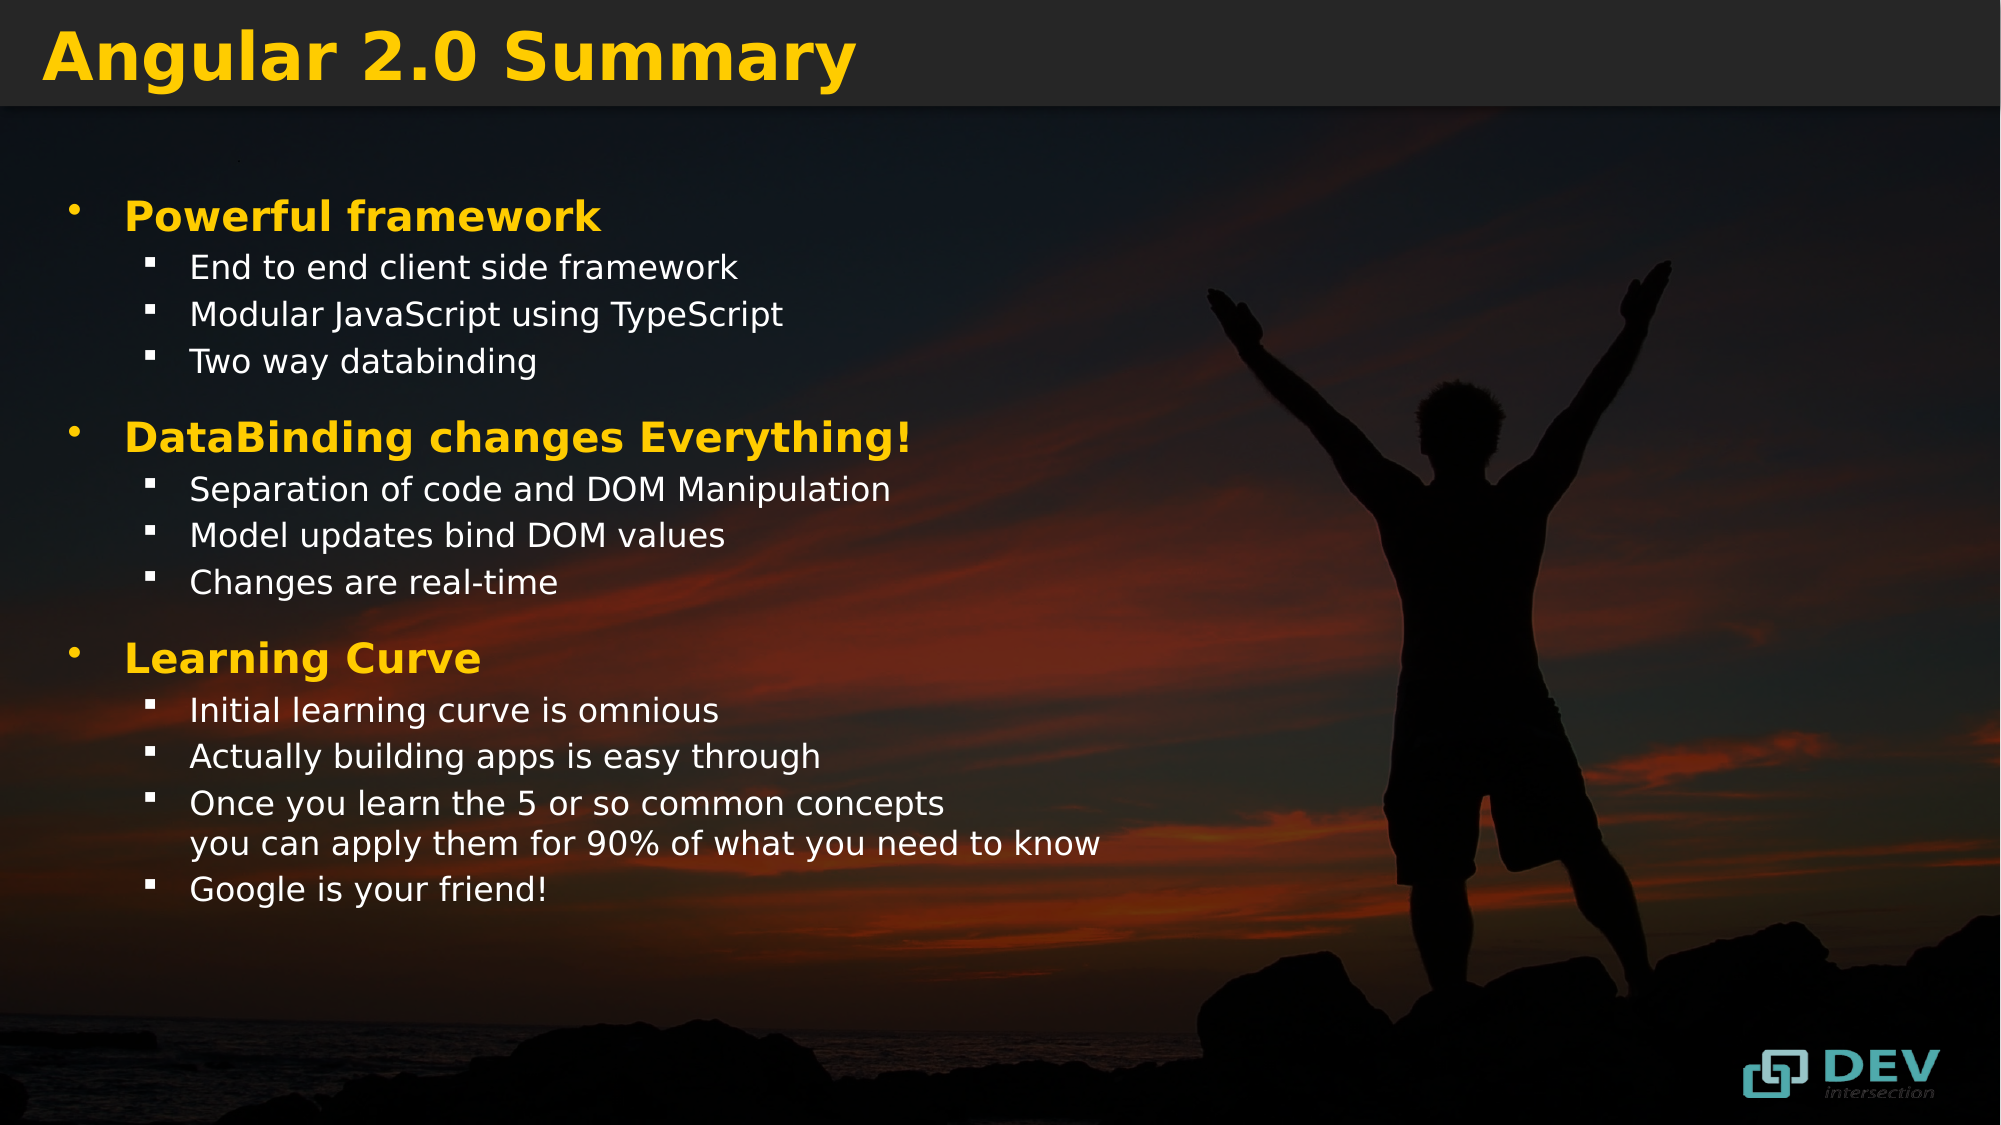

# Angular 2.0 Summary
Powerful framework
End to end client side framework
Modular JavaScript using TypeScript
Two way databinding
DataBinding changes Everything!
Separation of code and DOM Manipulation
Model updates bind DOM values
Changes are real-time
Learning Curve
Initial learning curve is omnious
Actually building apps is easy through
Once you learn the 5 or so common concepts
you can apply them for 90% of what you need to know
Google is your friend!